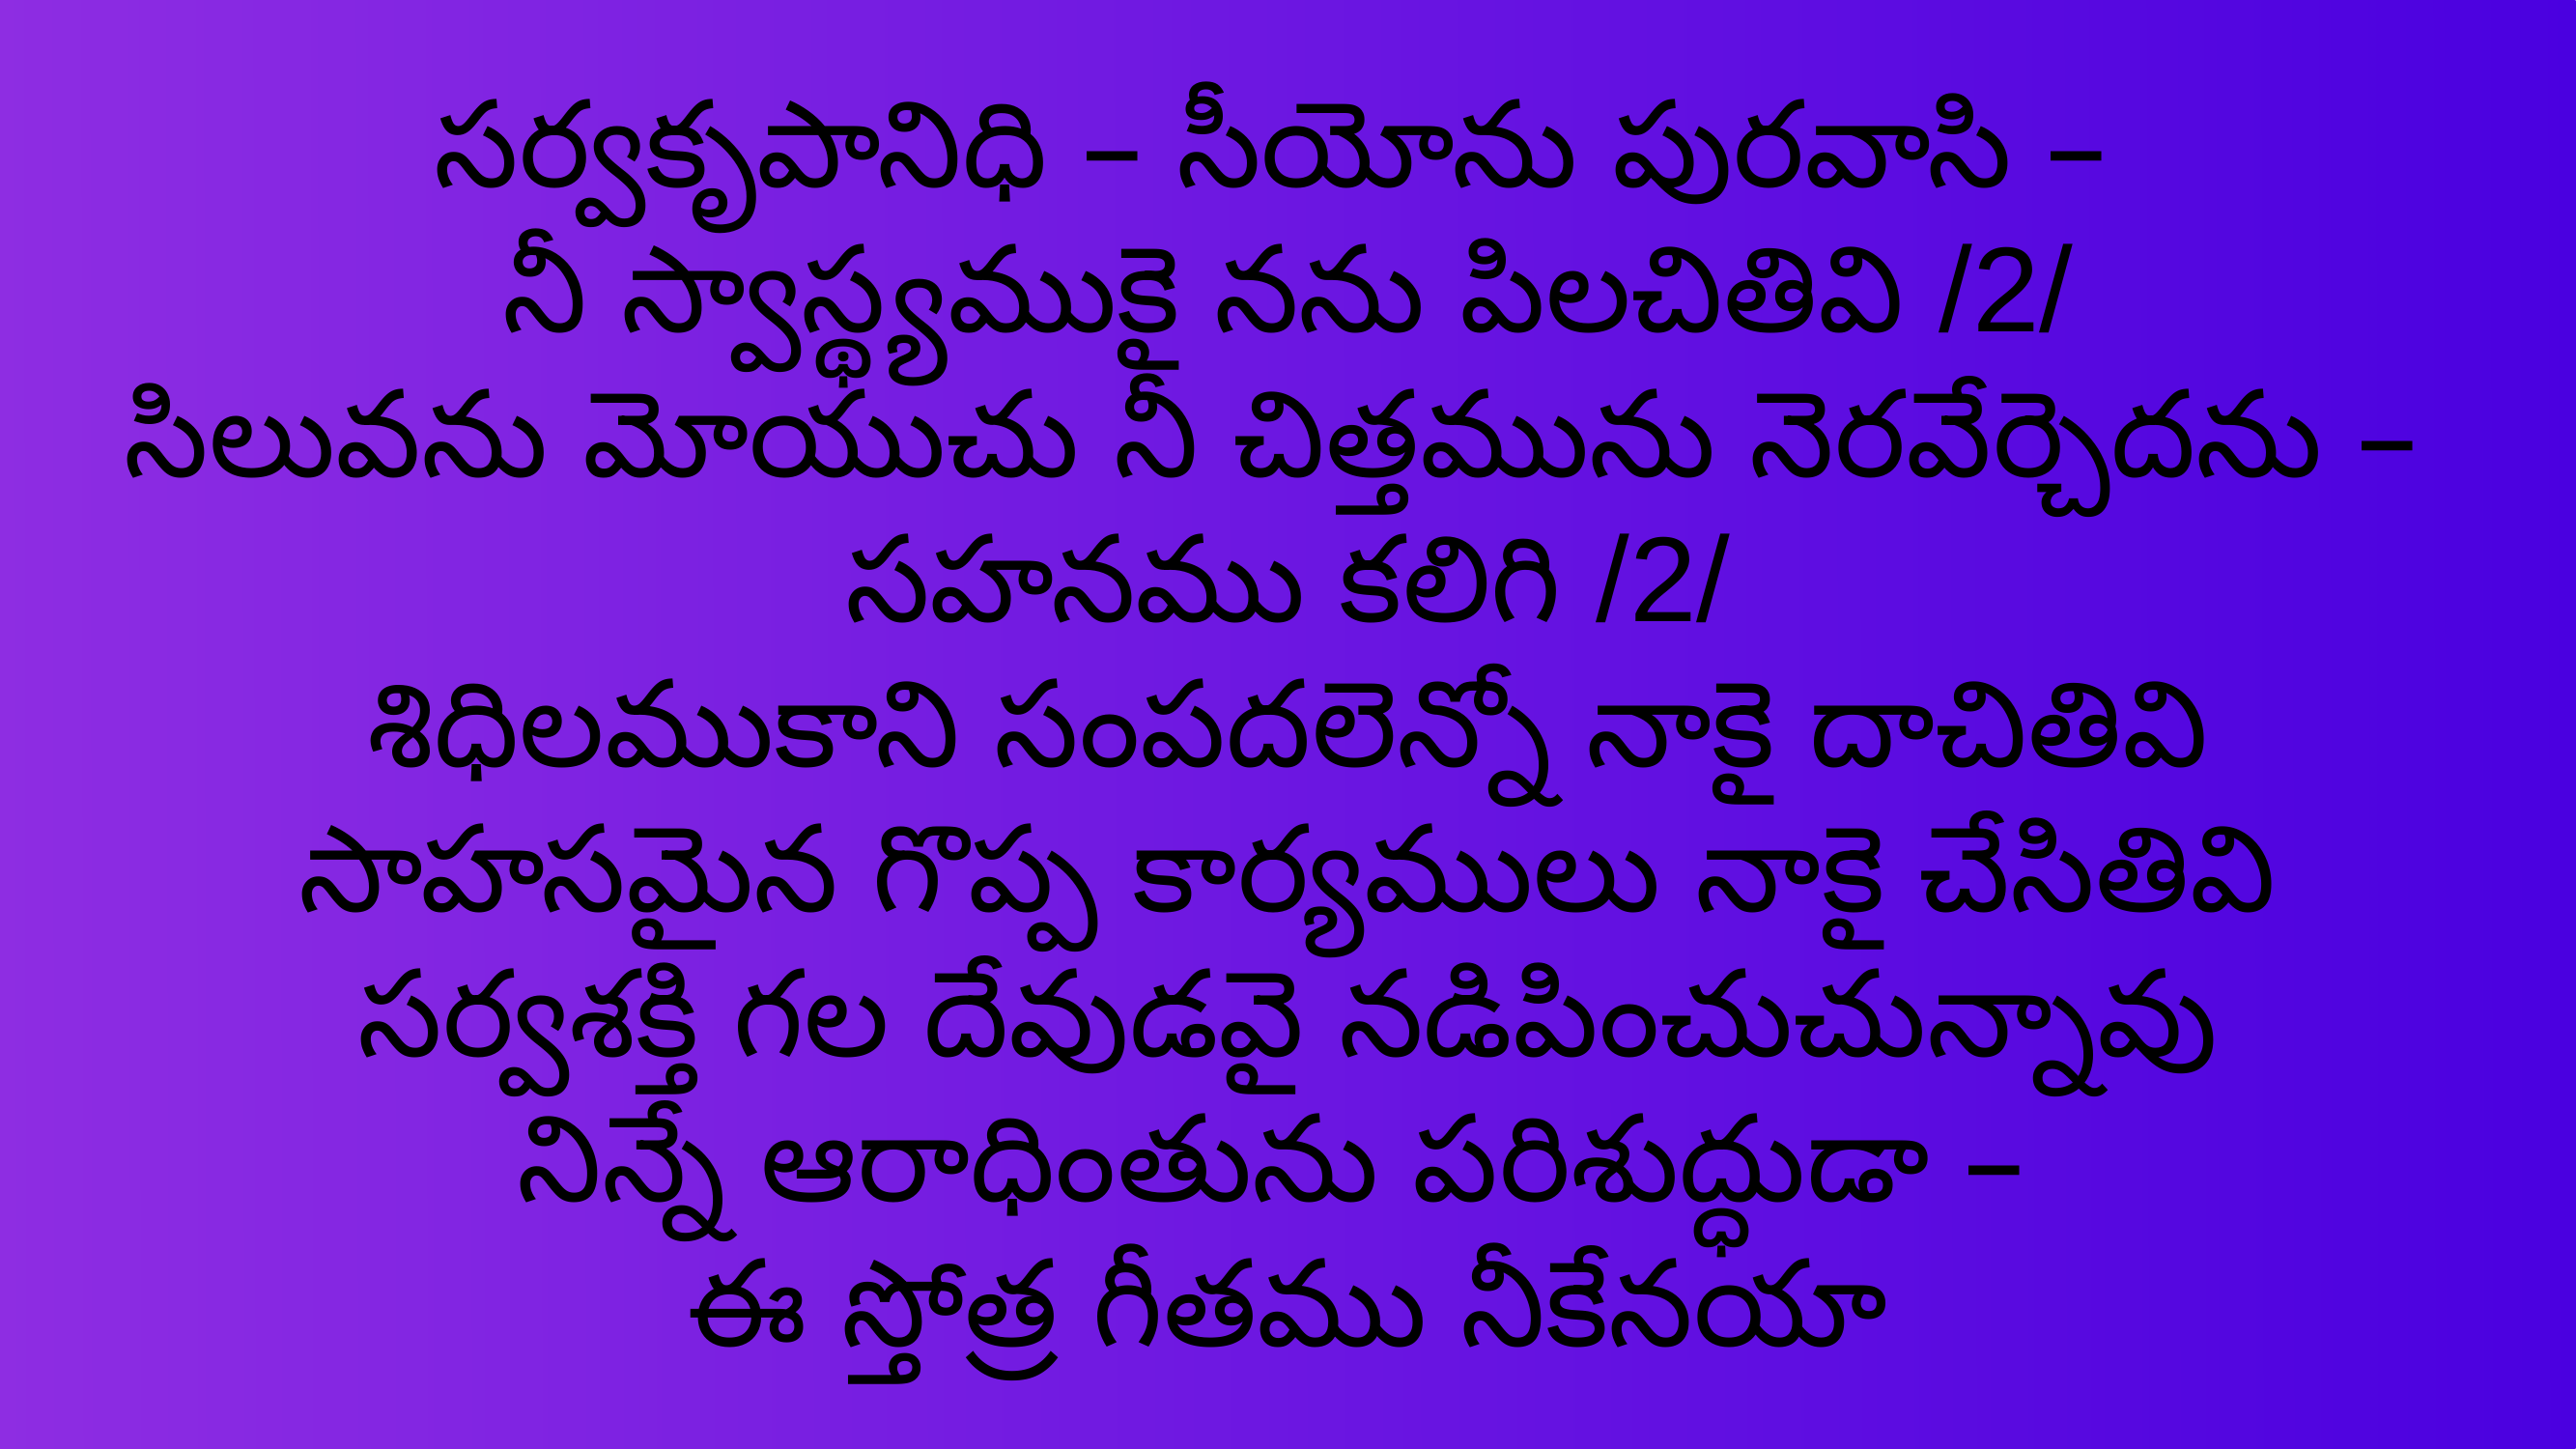

సర్వకృపానిధి – సీయోను పురవాసి –
నీ స్వాస్థ్యముకై నను పిలచితివి /2/
సిలువను మోయుచు నీ చిత్తమును నెరవేర్చెదను –
సహనము కలిగి /2/
శిధిలముకాని సంపదలెన్నో నాకై దాచితివి
సాహసమైన గొప్ప కార్యములు నాకై చేసితివి
సర్వశక్తి గల దేవుడవై నడిపించుచున్నావు
నిన్నే ఆరాధింతును పరిశుద్ధుడా –
ఈ స్తోత్ర గీతము నీకేనయా